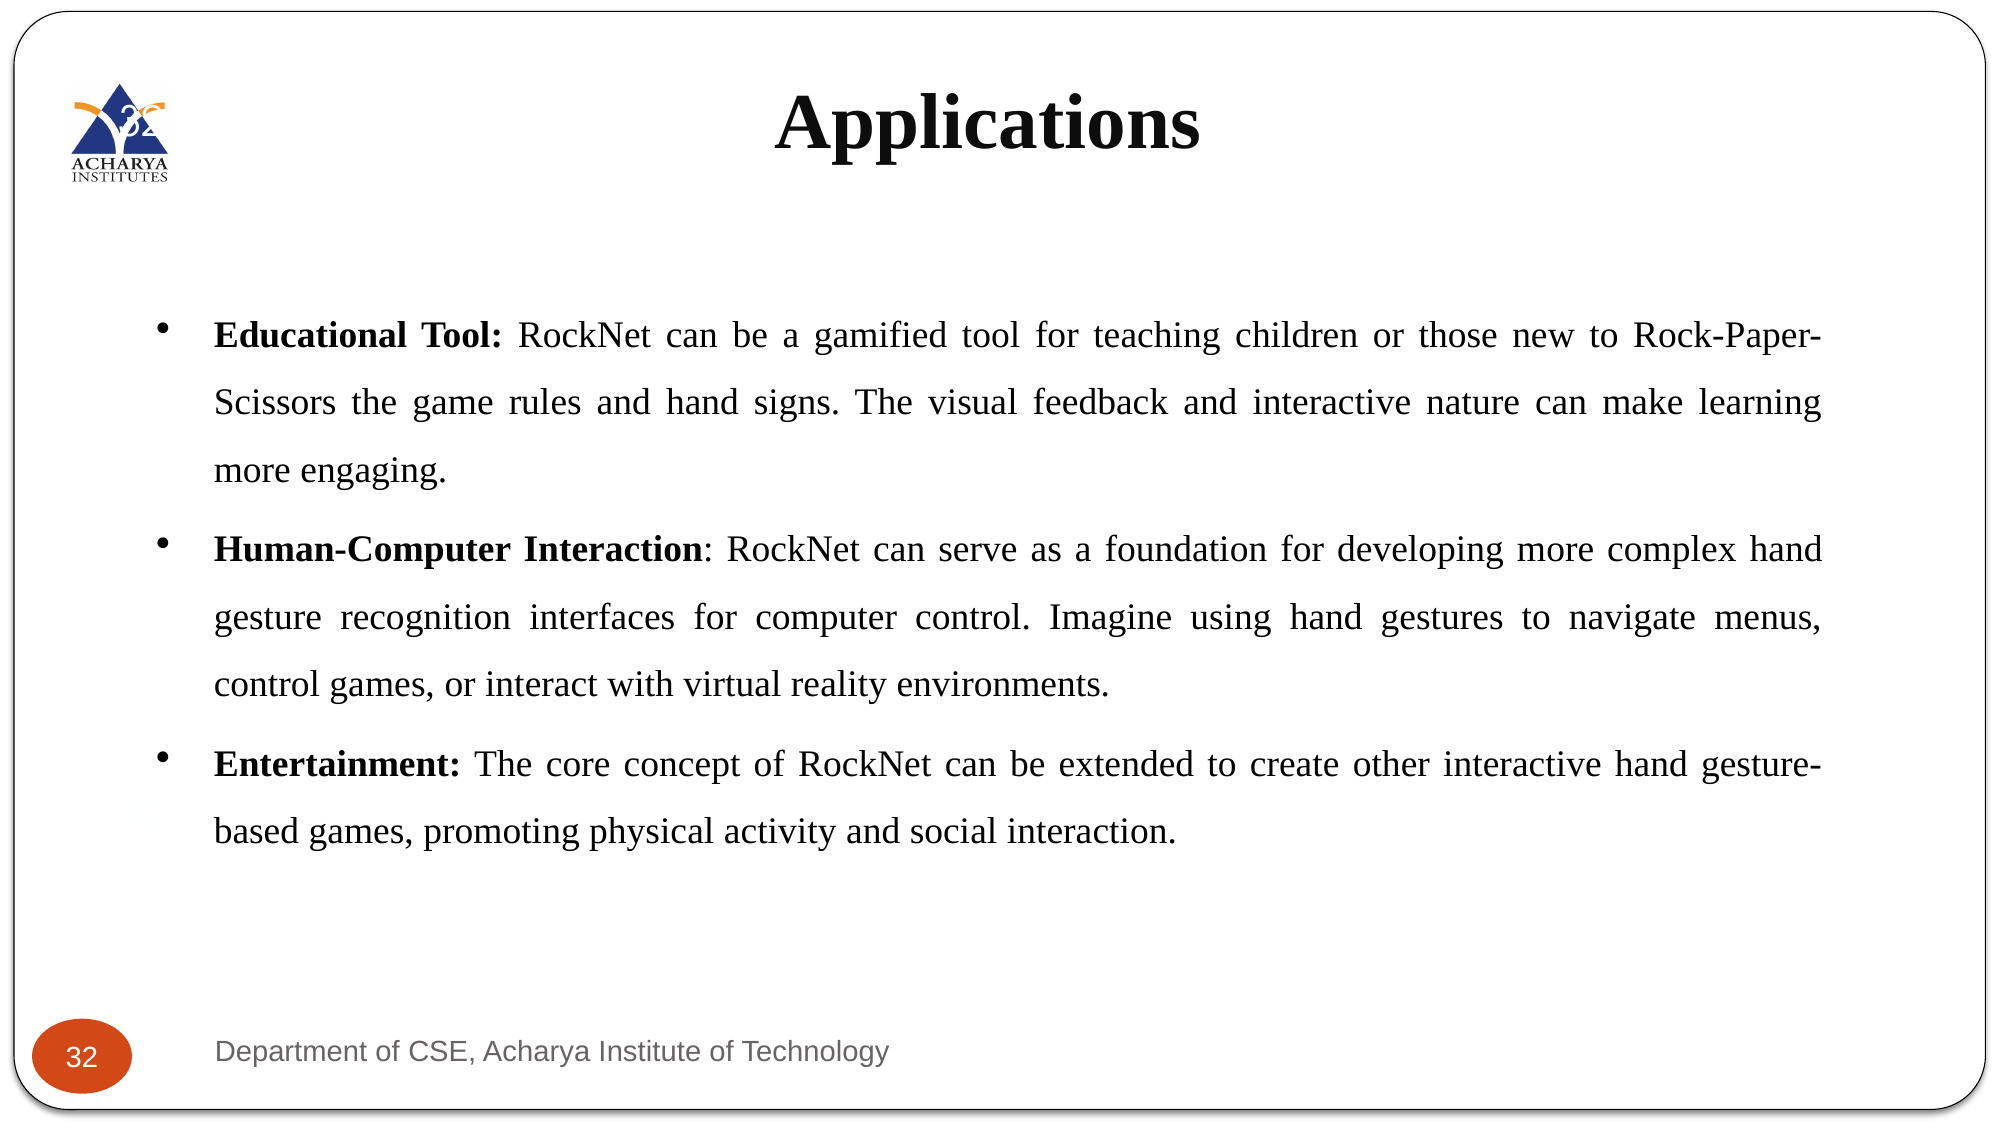

Applications
32
Educational Tool: RockNet can be a gamified tool for teaching children or those new to Rock-Paper-Scissors the game rules and hand signs. The visual feedback and interactive nature can make learning more engaging.
Human-Computer Interaction: RockNet can serve as a foundation for developing more complex hand gesture recognition interfaces for computer control. Imagine using hand gestures to navigate menus, control games, or interact with virtual reality environments.
Entertainment: The core concept of RockNet can be extended to create other interactive hand gesture-based games, promoting physical activity and social interaction.

32
Department of CSE, Acharya Institute of Technology
32